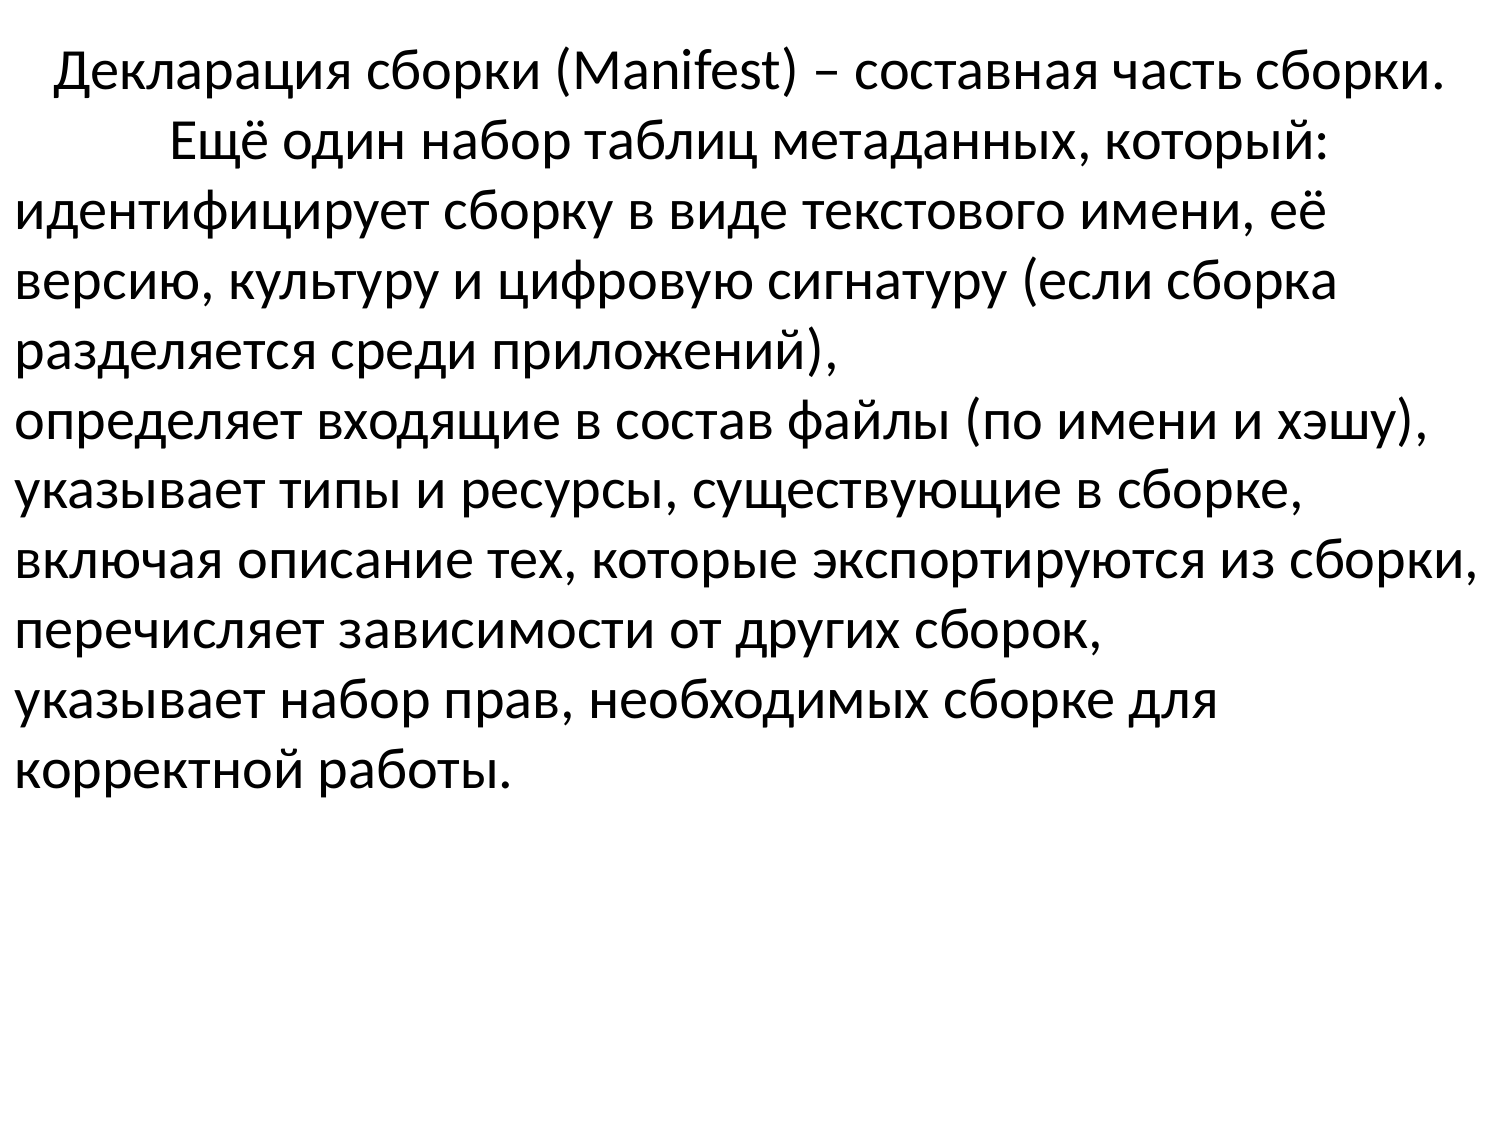

Декларация сборки (Manifest) – составная часть сборки.
Ещё один набор таблиц метаданных, который:
идентифицирует сборку в виде текстового имени, её версию, культуру и цифровую сигнатуру (если сборка разделяется среди приложений),
определяет входящие в состав файлы (по имени и хэшу),
указывает типы и ресурсы, существующие в сборке, включая описание тех, которые экспортируются из сборки,
перечисляет зависимости от других сборок,
указывает набор прав, необходимых сборке для корректной работы.